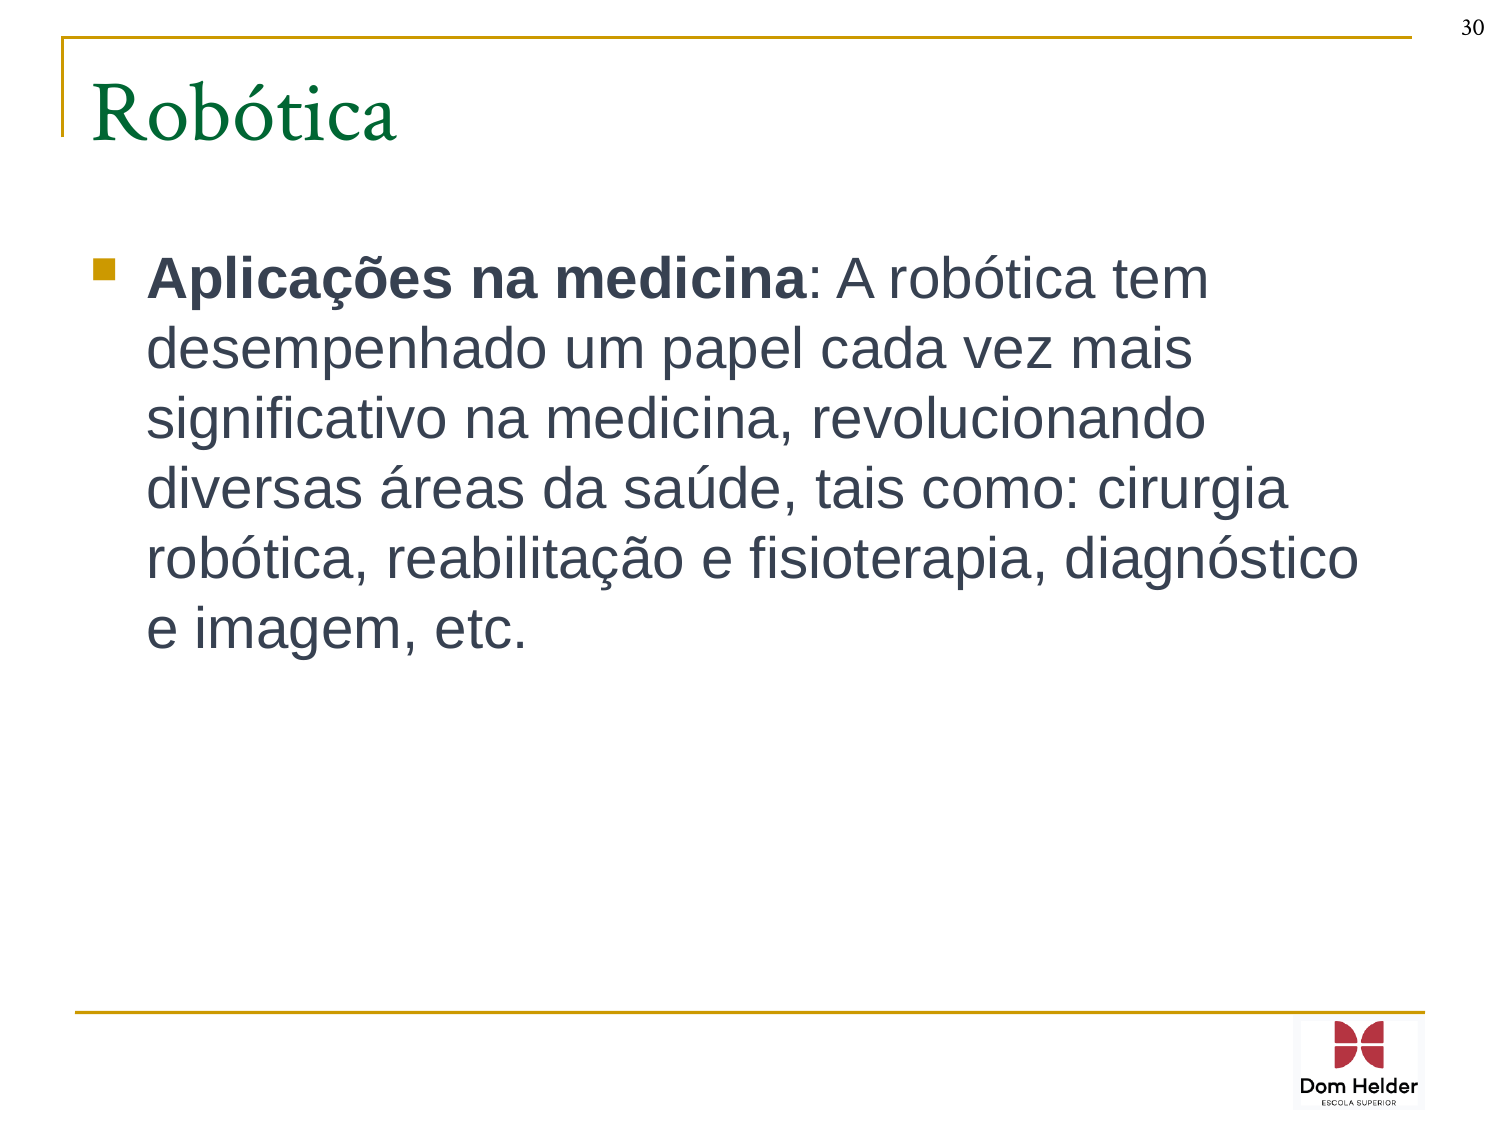

30
# Robótica
Aplicações na medicina: A robótica tem desempenhado um papel cada vez mais significativo na medicina, revolucionando diversas áreas da saúde, tais como: cirurgia robótica, reabilitação e fisioterapia, diagnóstico e imagem, etc.